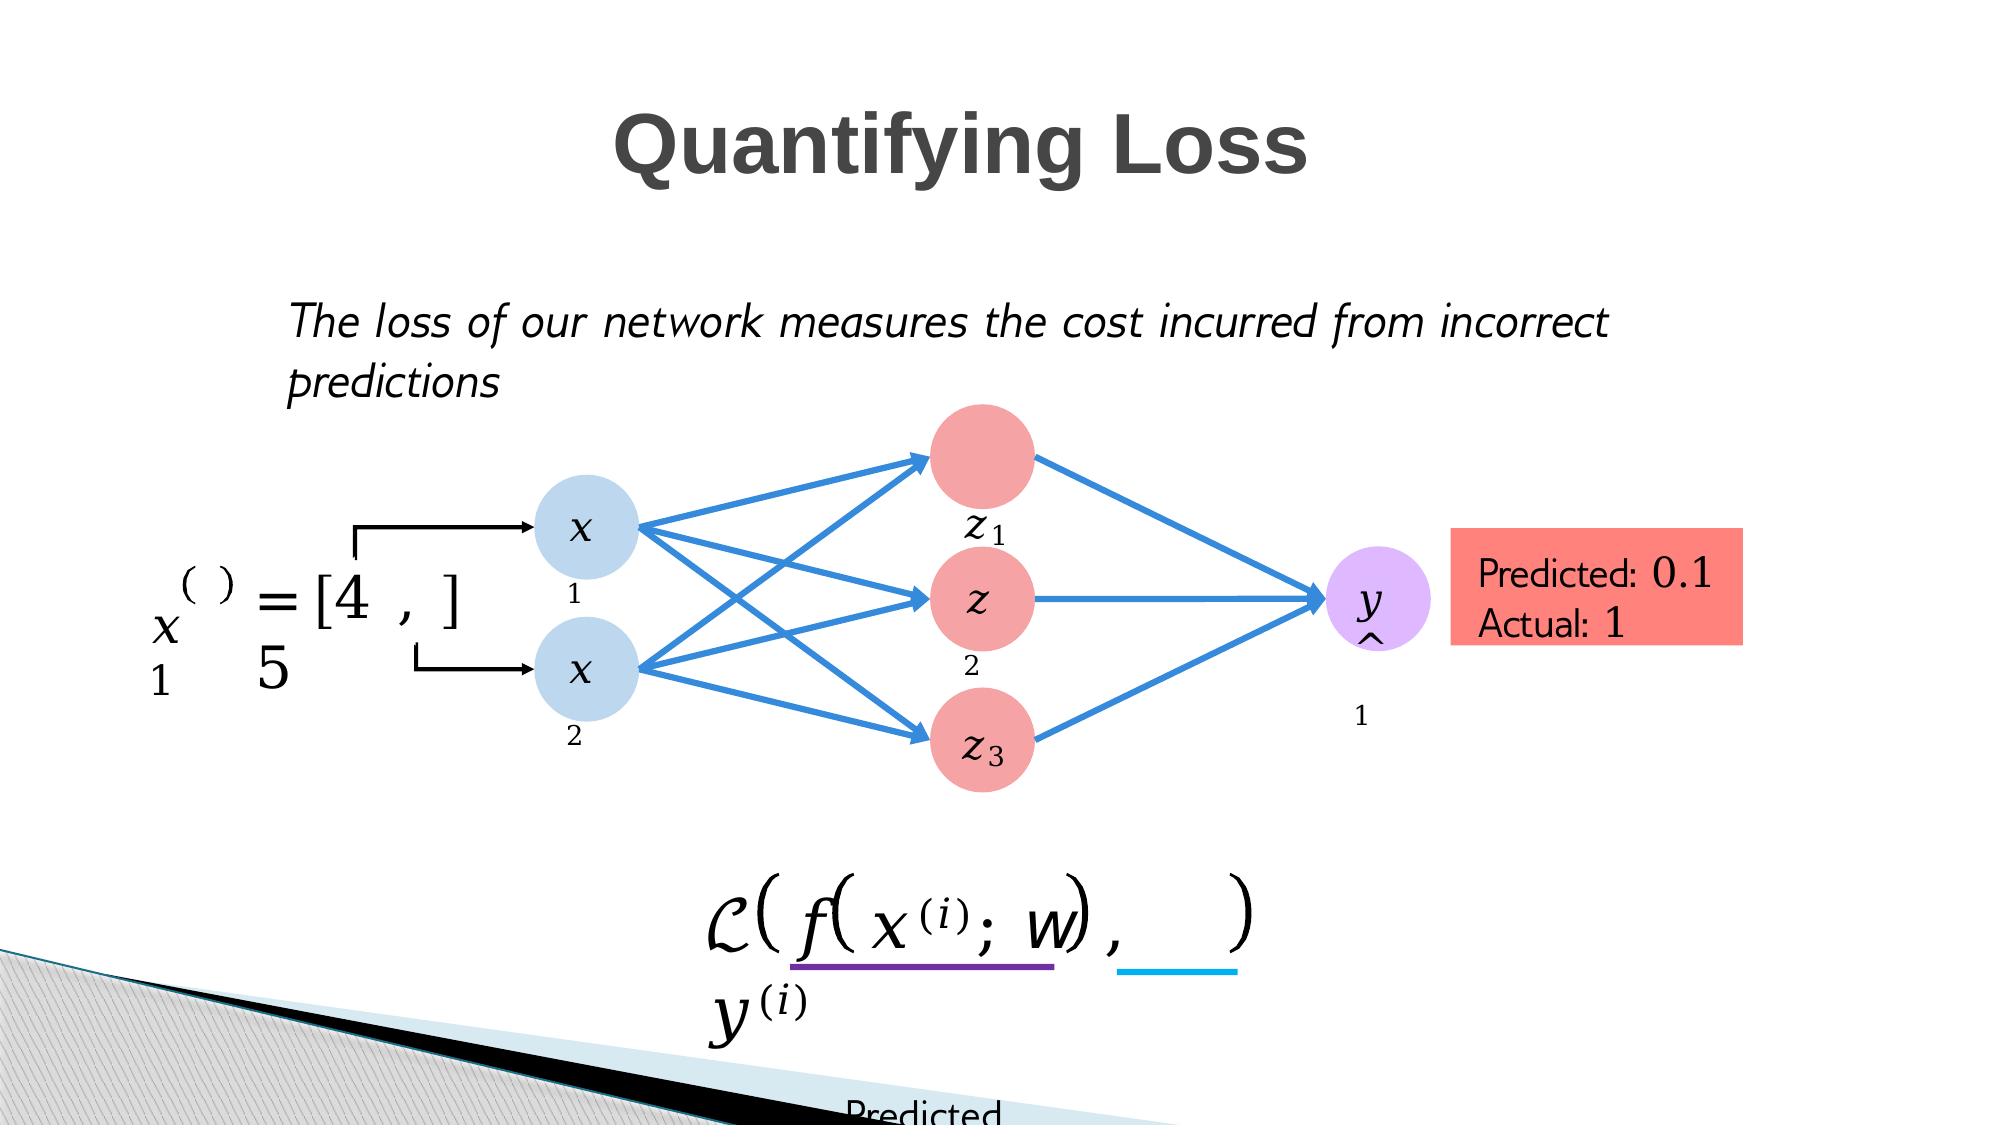

# Quantifying Loss
The loss of our network measures the cost incurred from incorrect predictions

𝑧1

𝑥1

Predicted: 0.1
Actual: 1
𝑥 1

=	4 , 5

𝑧2
𝑦^1

𝑥2
𝑧3

ℒ	𝑓	𝑥(𝑖); 𝘸	, 𝑦(𝑖)
Predicted	Actual